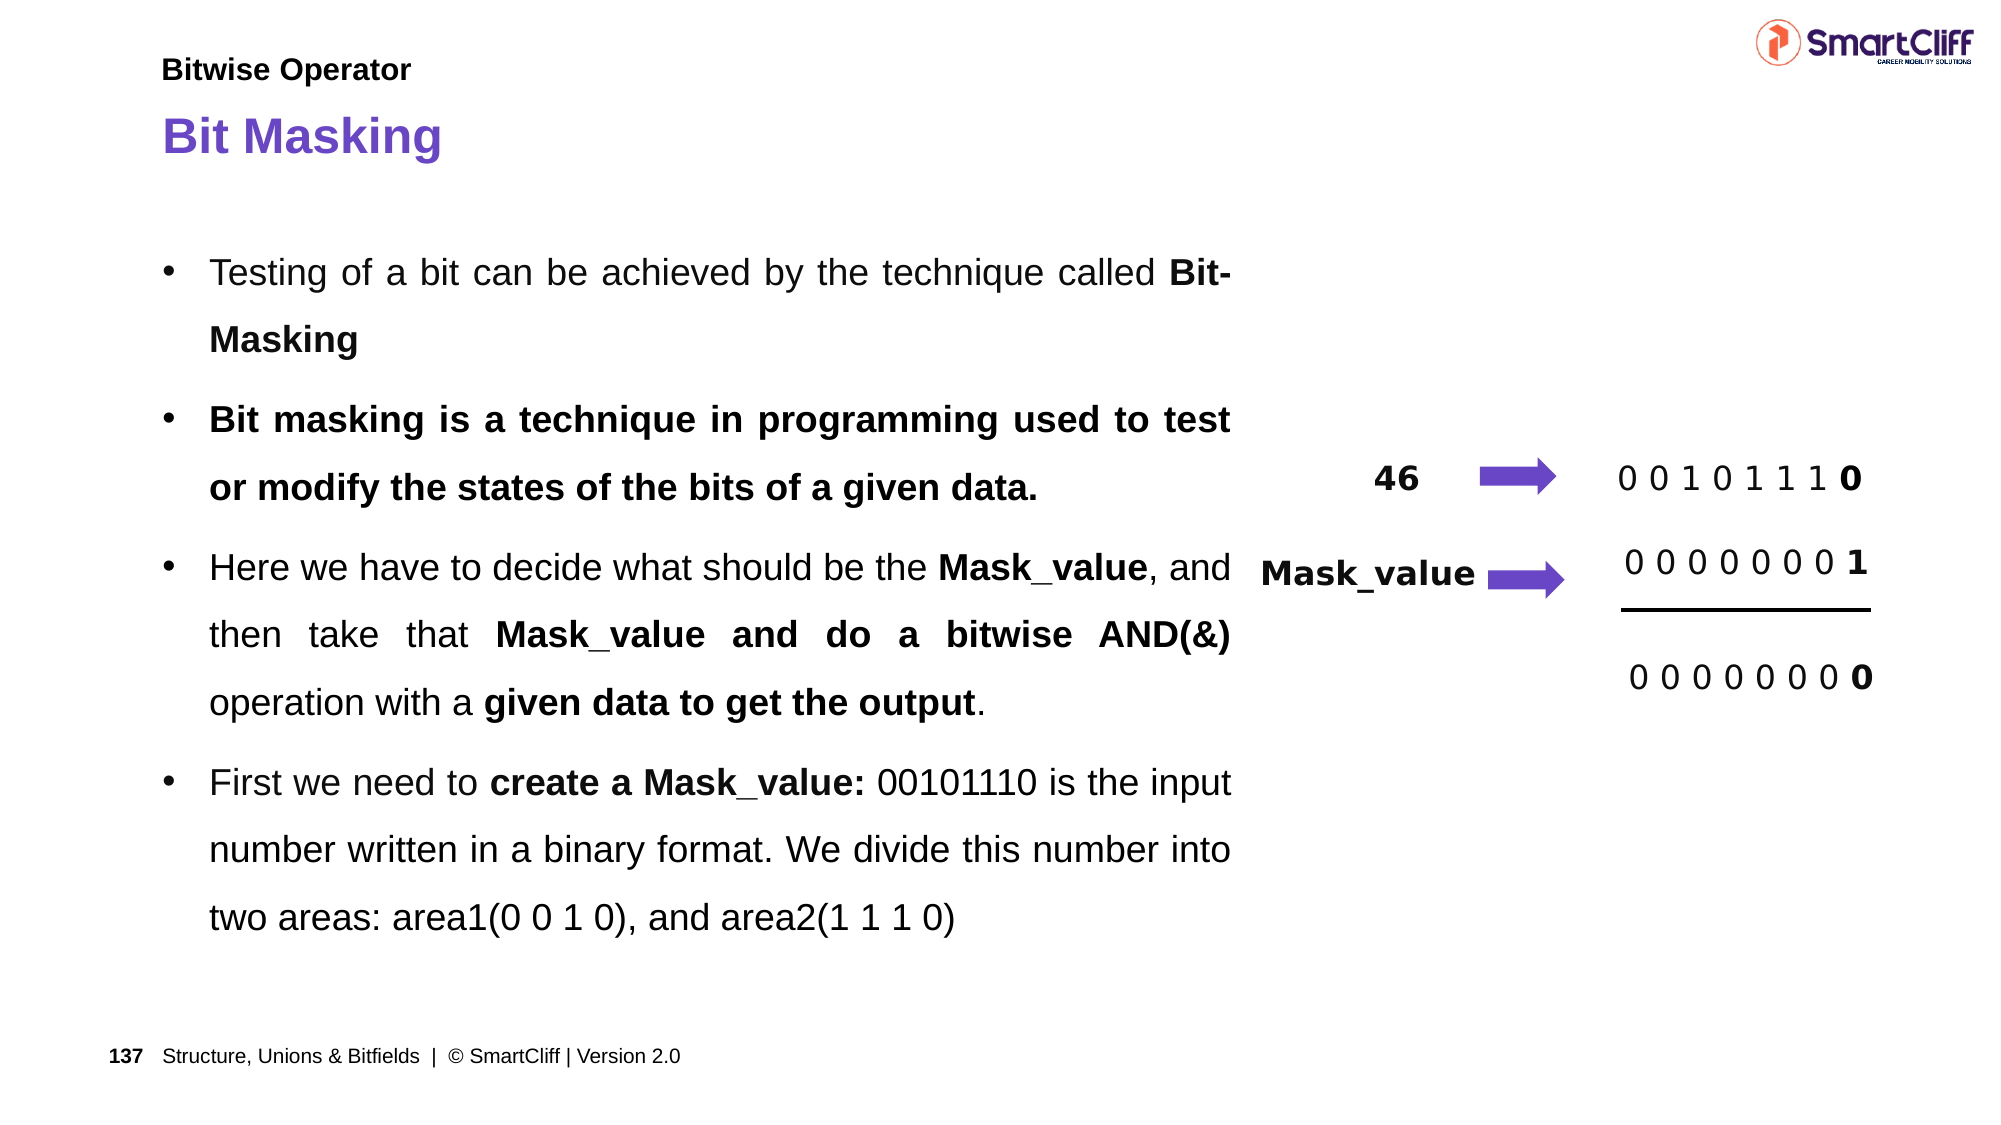

Bitwise Operator
# Bit Masking
Testing of a bit can be achieved by the technique called Bit-Masking
Bit masking is a technique in programming used to test or modify the states of the bits of a given data.
Here we have to decide what should be the Mask_value, and then take that Mask_value and do a bitwise AND(&) operation with a given data to get the output.
First we need to create a Mask_value: 00101110 is the input number written in a binary format. We divide this number into two areas: area1(0 0 1 0), and area2(1 1 1 0)
46
0 0 1 0 1 1 1 0

0 0 0 0 0 0 0 1
Mask_value

0 0 0 0 0 0 0 0
Structure, Unions & Bitfields  |  © SmartCliff | Version 2.0
137